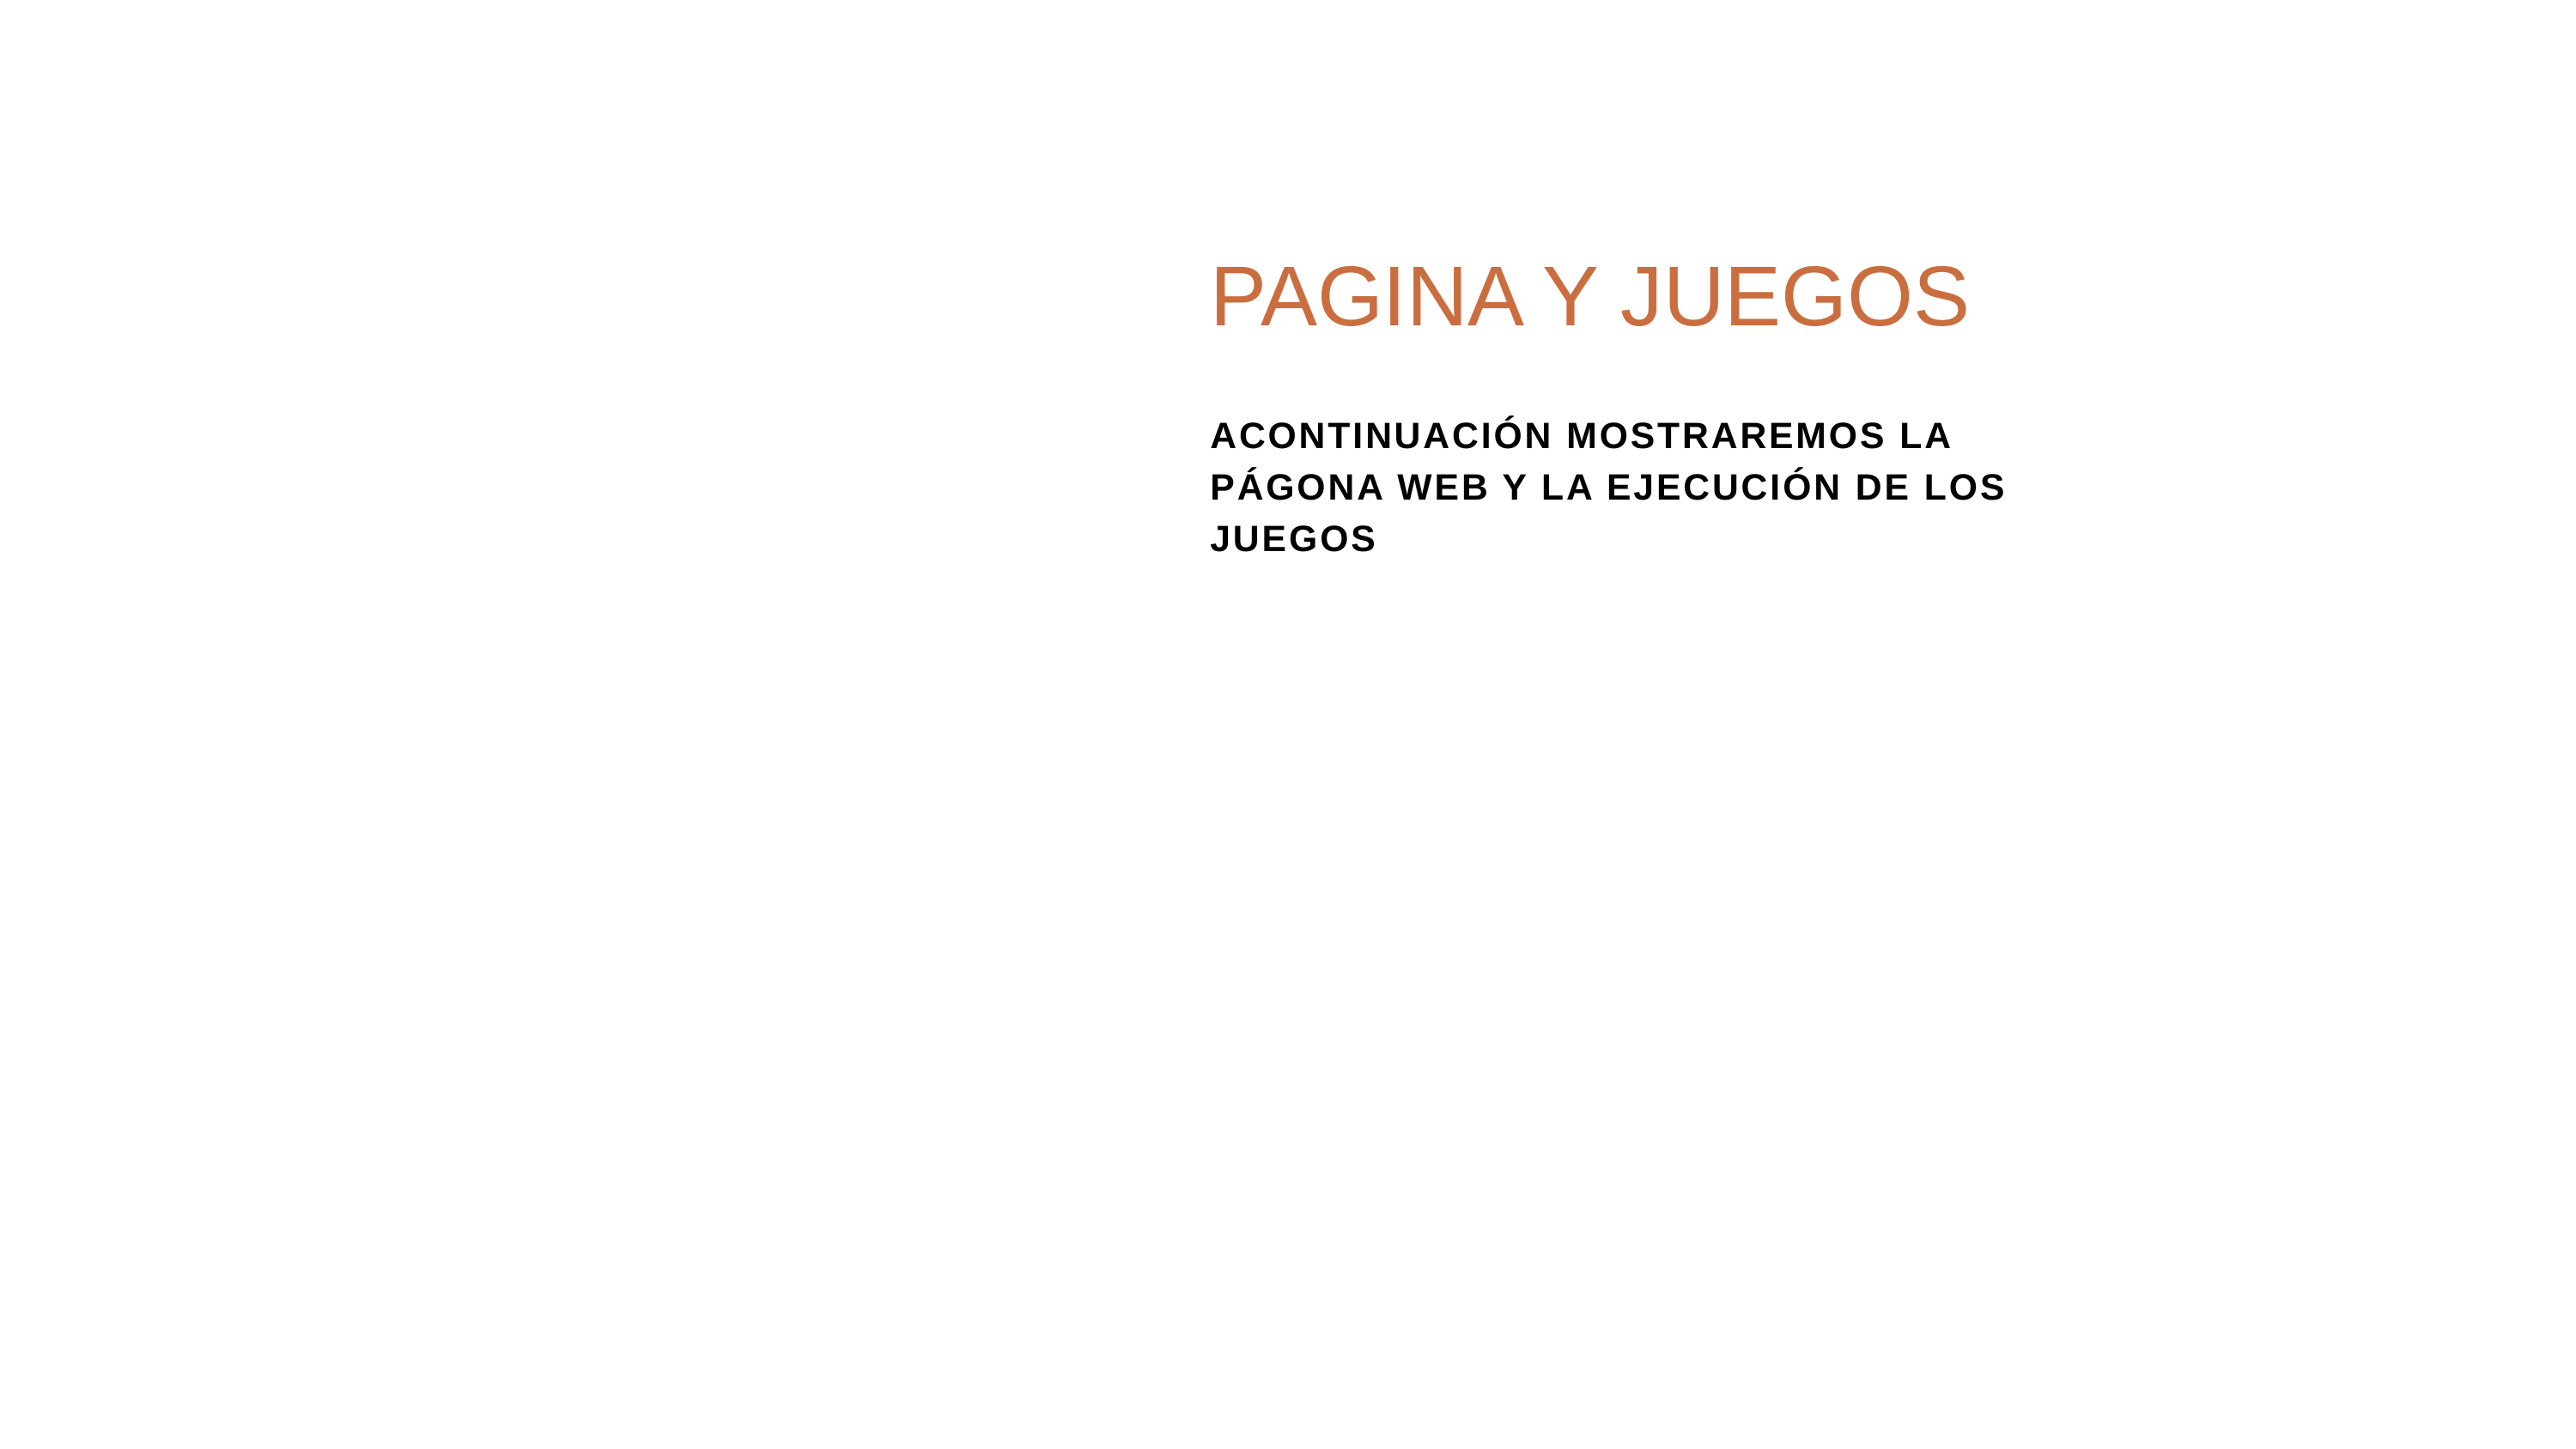

PAGINA Y JUEGOS
ACONTINUACIÓN MOSTRAREMOS LA PÁGONA WEB Y LA EJECUCIÓN DE LOS JUEGOS